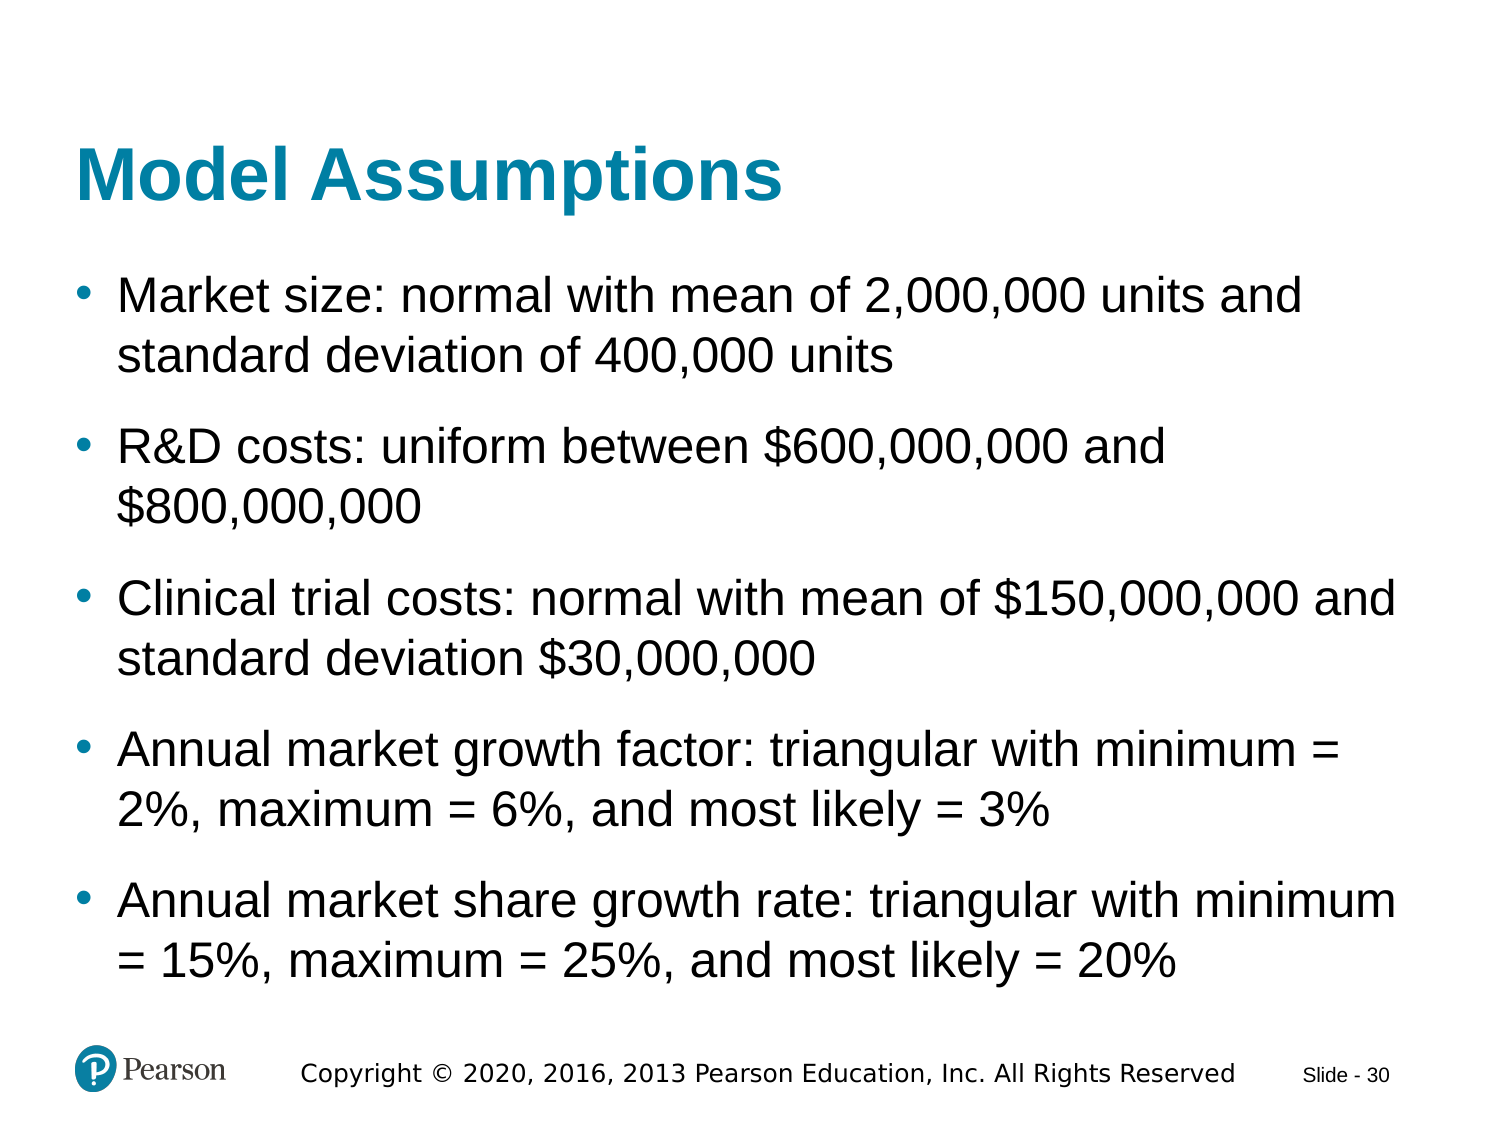

# Model Assumptions
Market size: normal with mean of 2,000,000 units and standard deviation of 400,000 units
R&D costs: uniform between $600,000,000 and $800,000,000
Clinical trial costs: normal with mean of $150,000,000 and standard deviation $30,000,000
Annual market growth factor: triangular with minimum = 2%, maximum = 6%, and most likely = 3%
Annual market share growth rate: triangular with minimum = 15%, maximum = 25%, and most likely = 20%